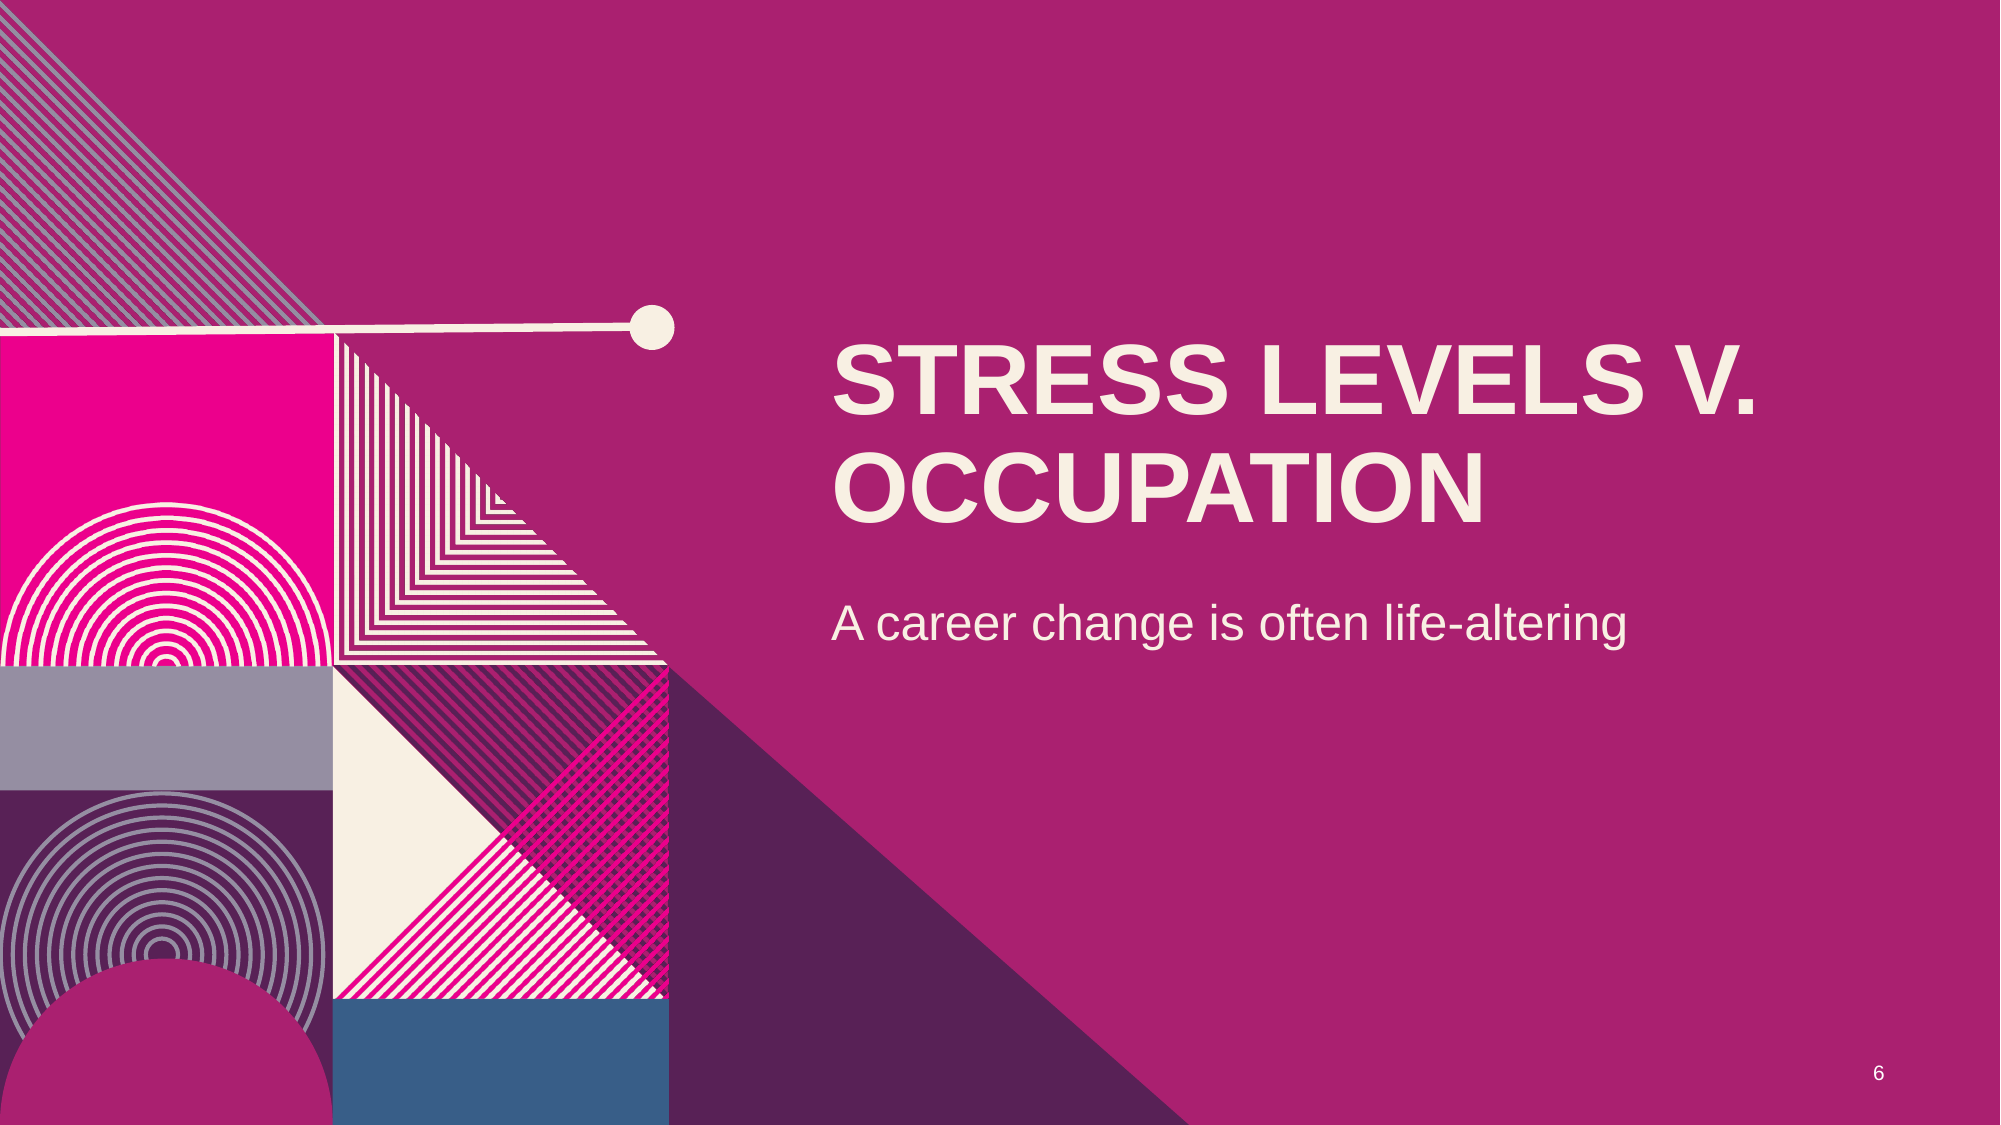

# Stress Levels V. Occupation
A career change is often life-altering
6